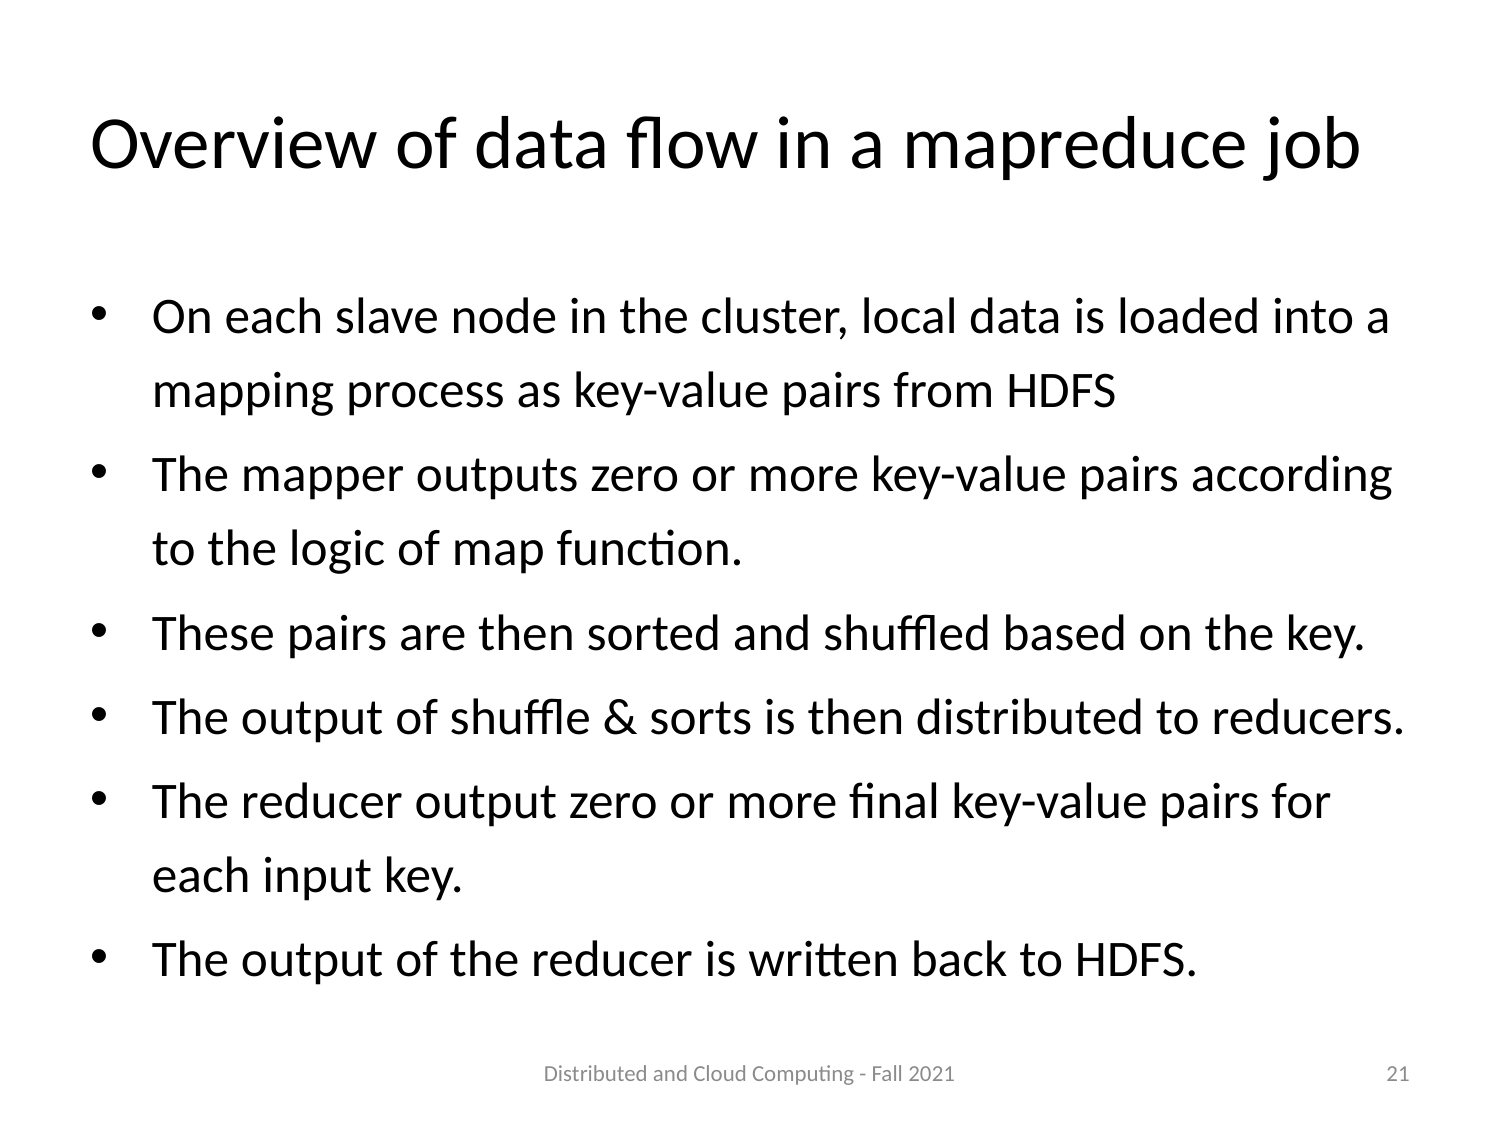

# Overview of data flow in a mapreduce job
On each slave node in the cluster, local data is loaded into a mapping process as key-value pairs from HDFS
The mapper outputs zero or more key-value pairs according to the logic of map function.
These pairs are then sorted and shuffled based on the key.
The output of shuffle & sorts is then distributed to reducers.
The reducer output zero or more final key-value pairs for each input key.
The output of the reducer is written back to HDFS.
Distributed and Cloud Computing - Fall 2021
21